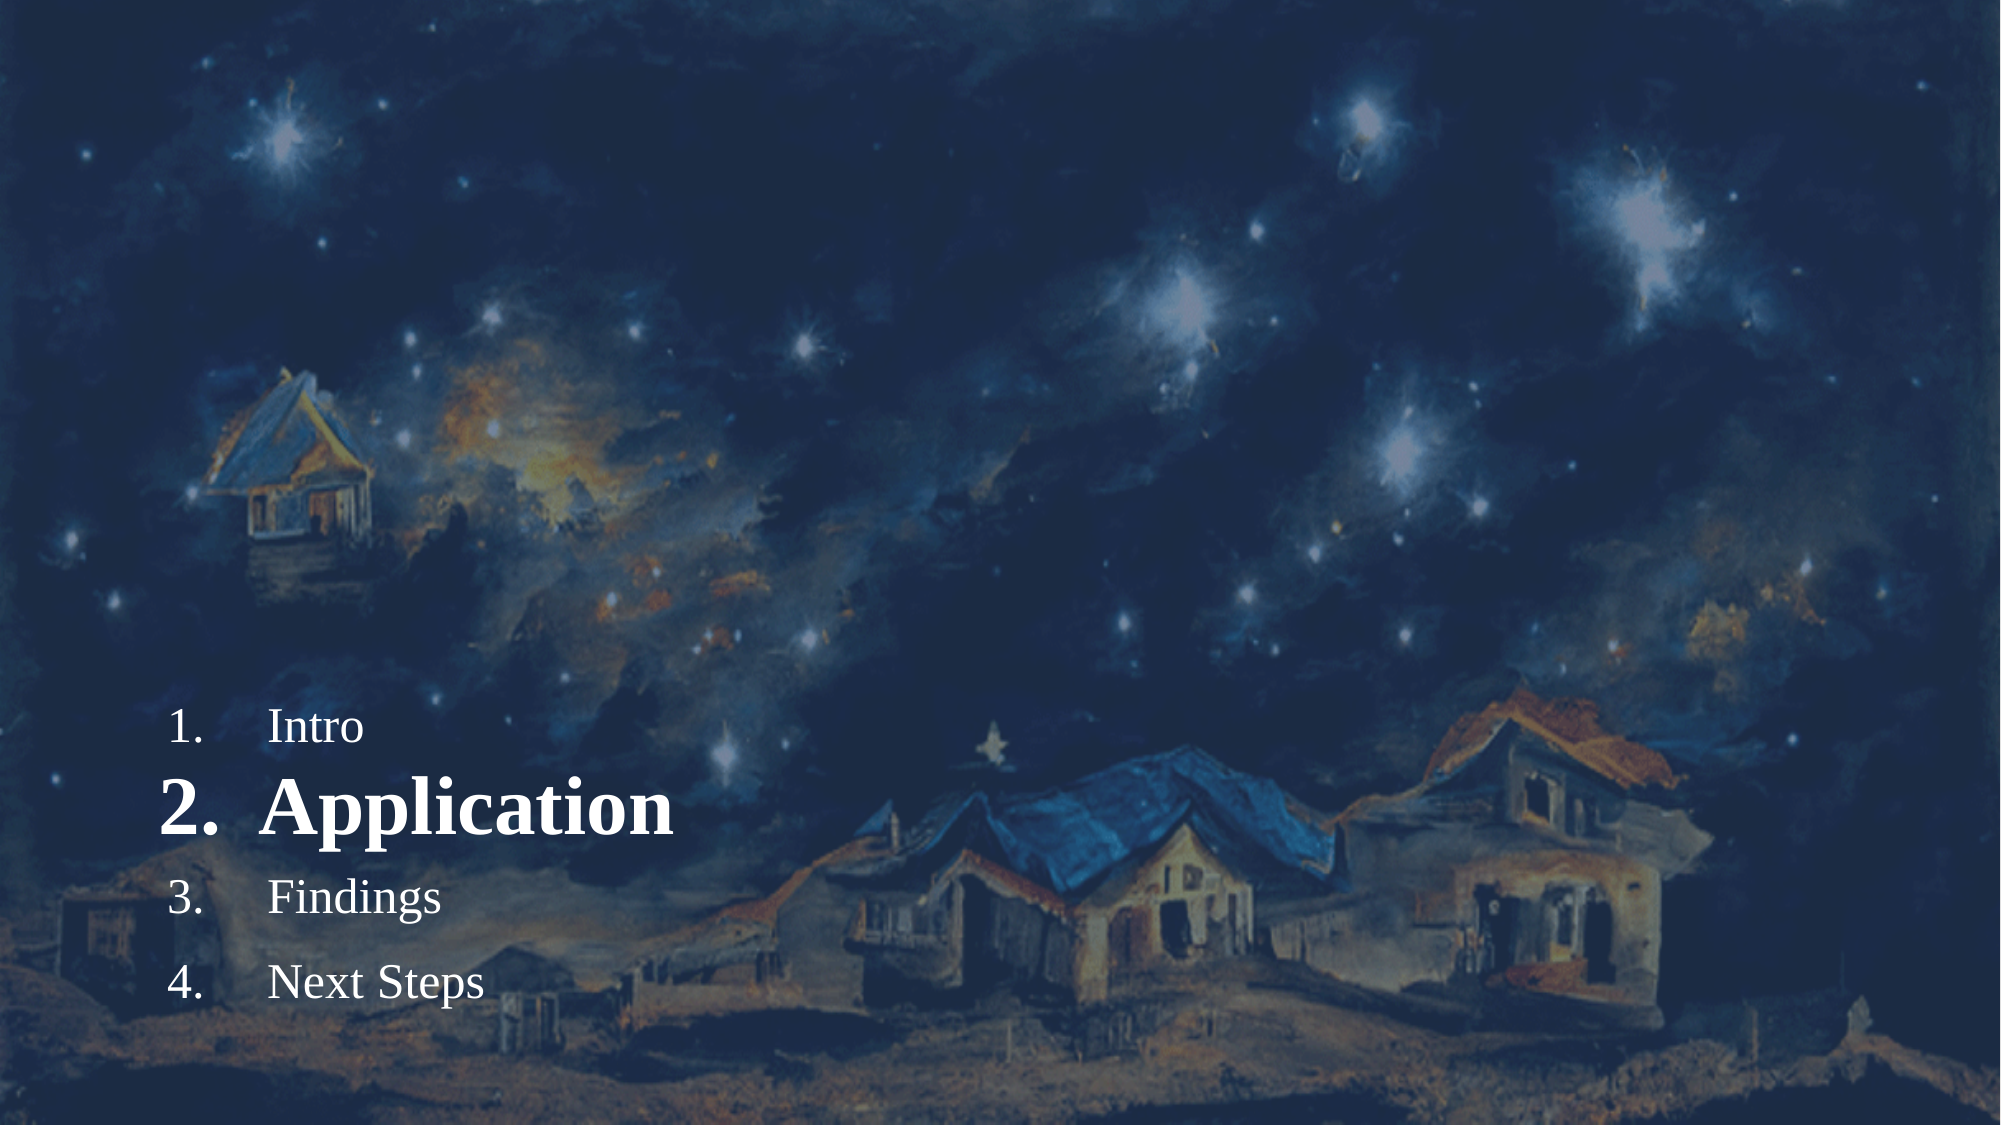

1.     Intro
2.  Application
3.     Findings
4.     Next Steps